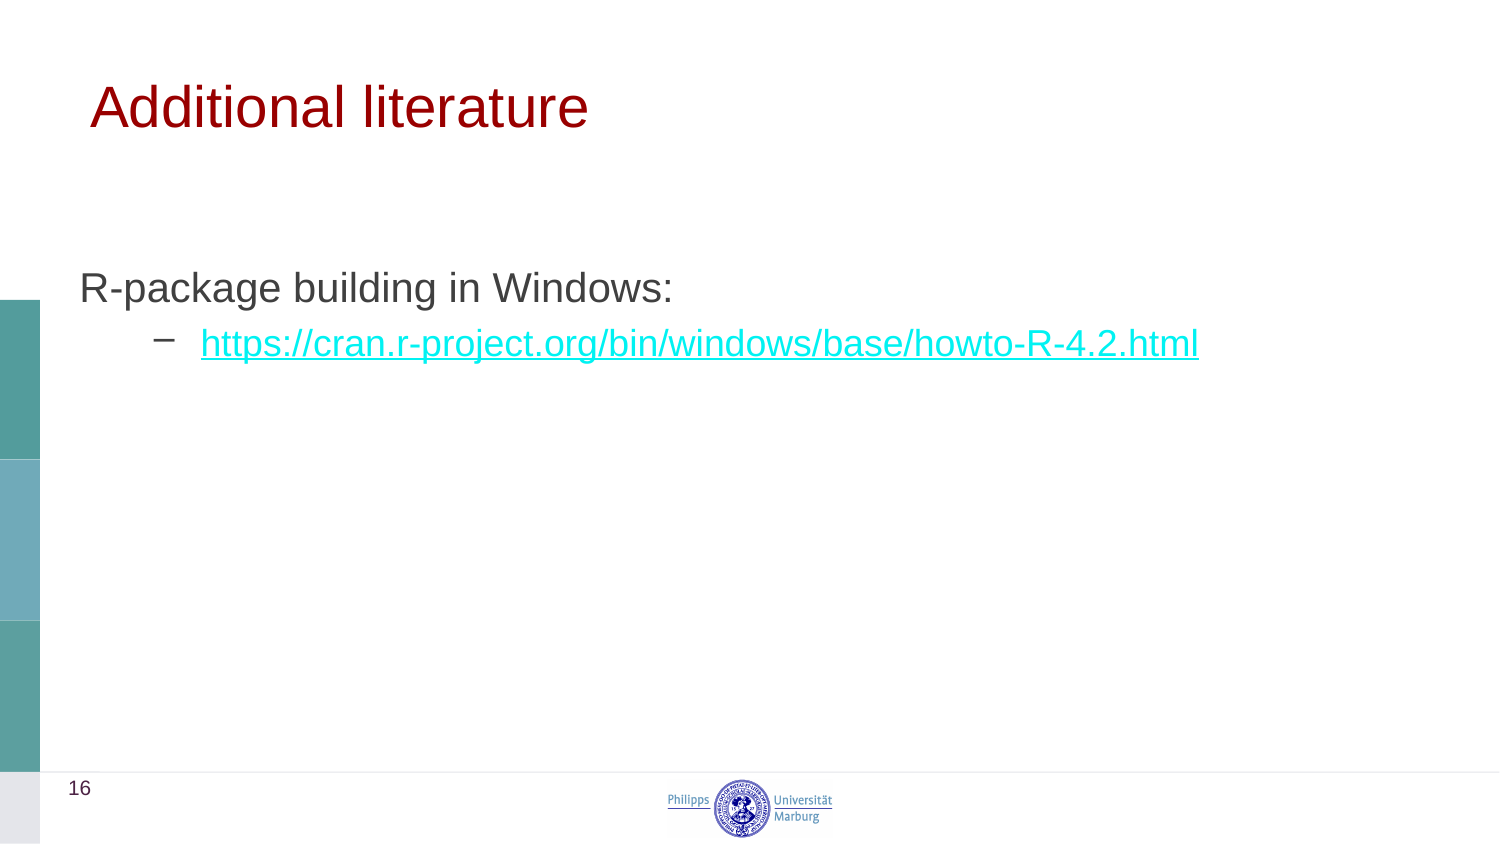

# Additional literature
R-package building in Windows:
https://cran.r-project.org/bin/windows/base/howto-R-4.2.html

16